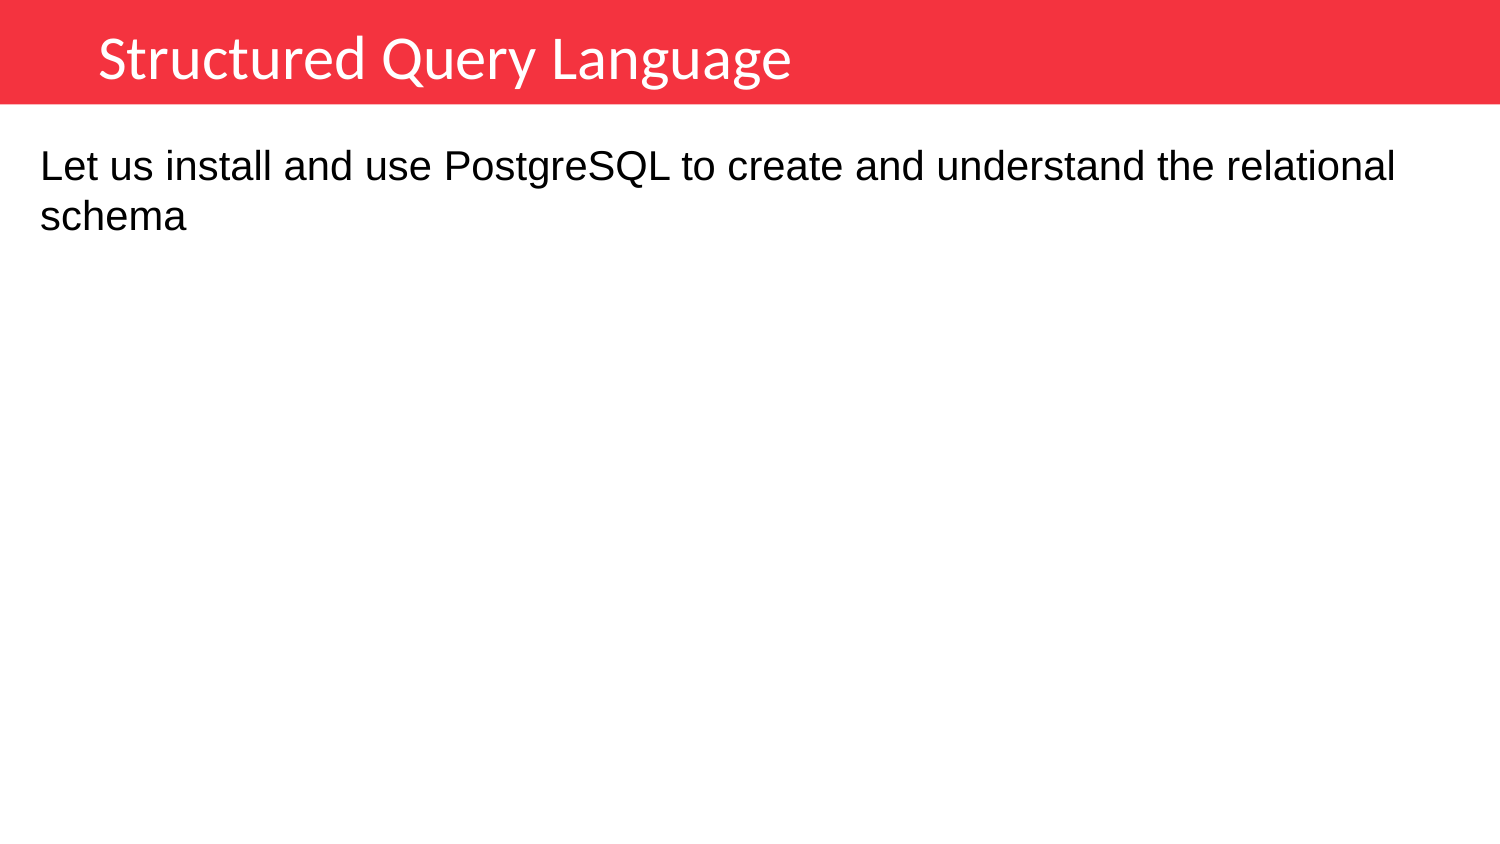

Structured Query Language

Let us install and use PostgreSQL to create and understand the relational schema